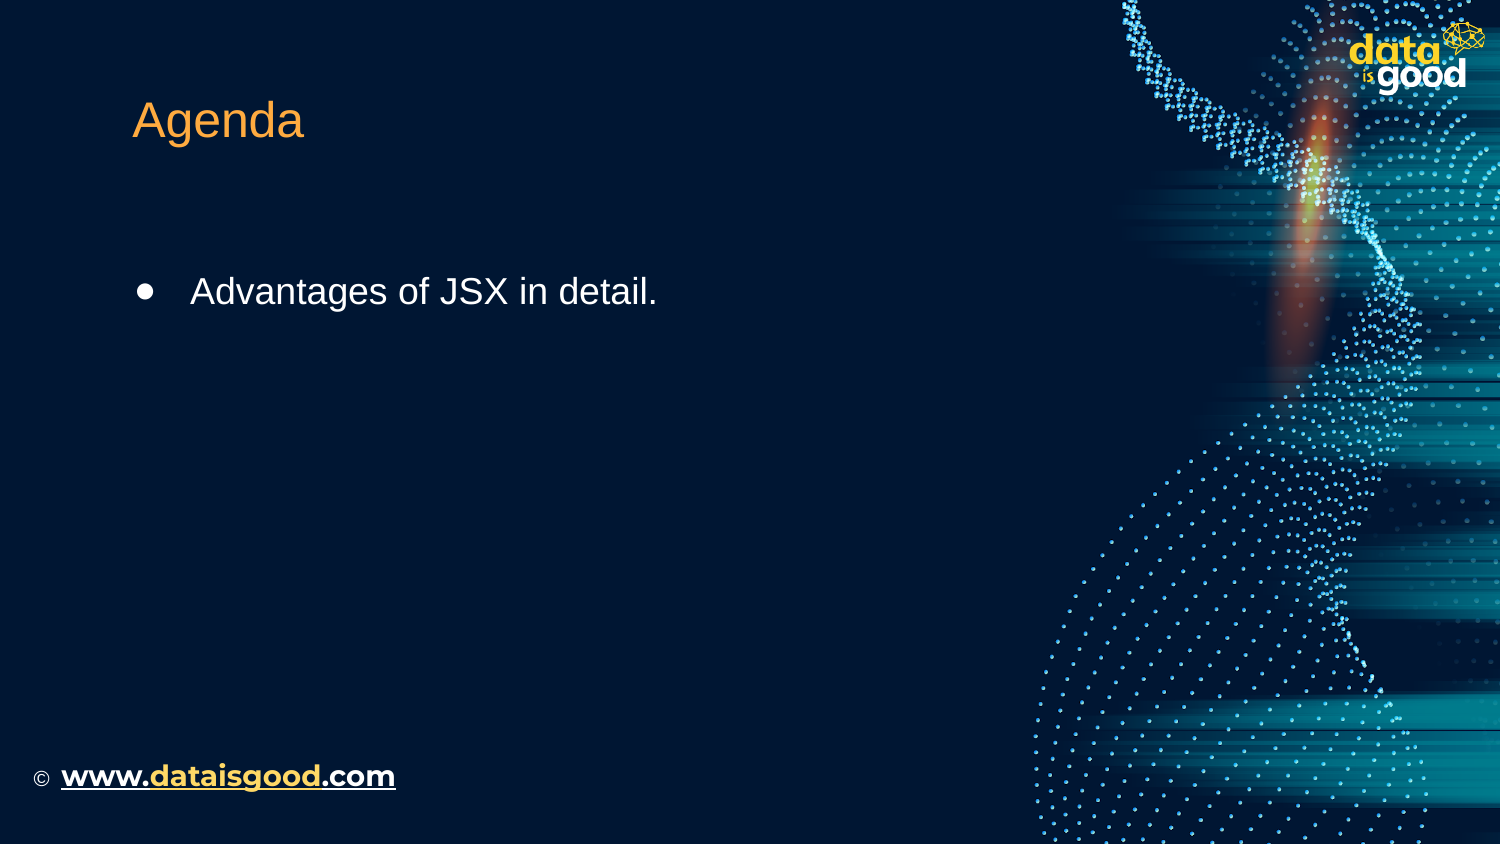

# Agenda

Advantages of JSX in detail.